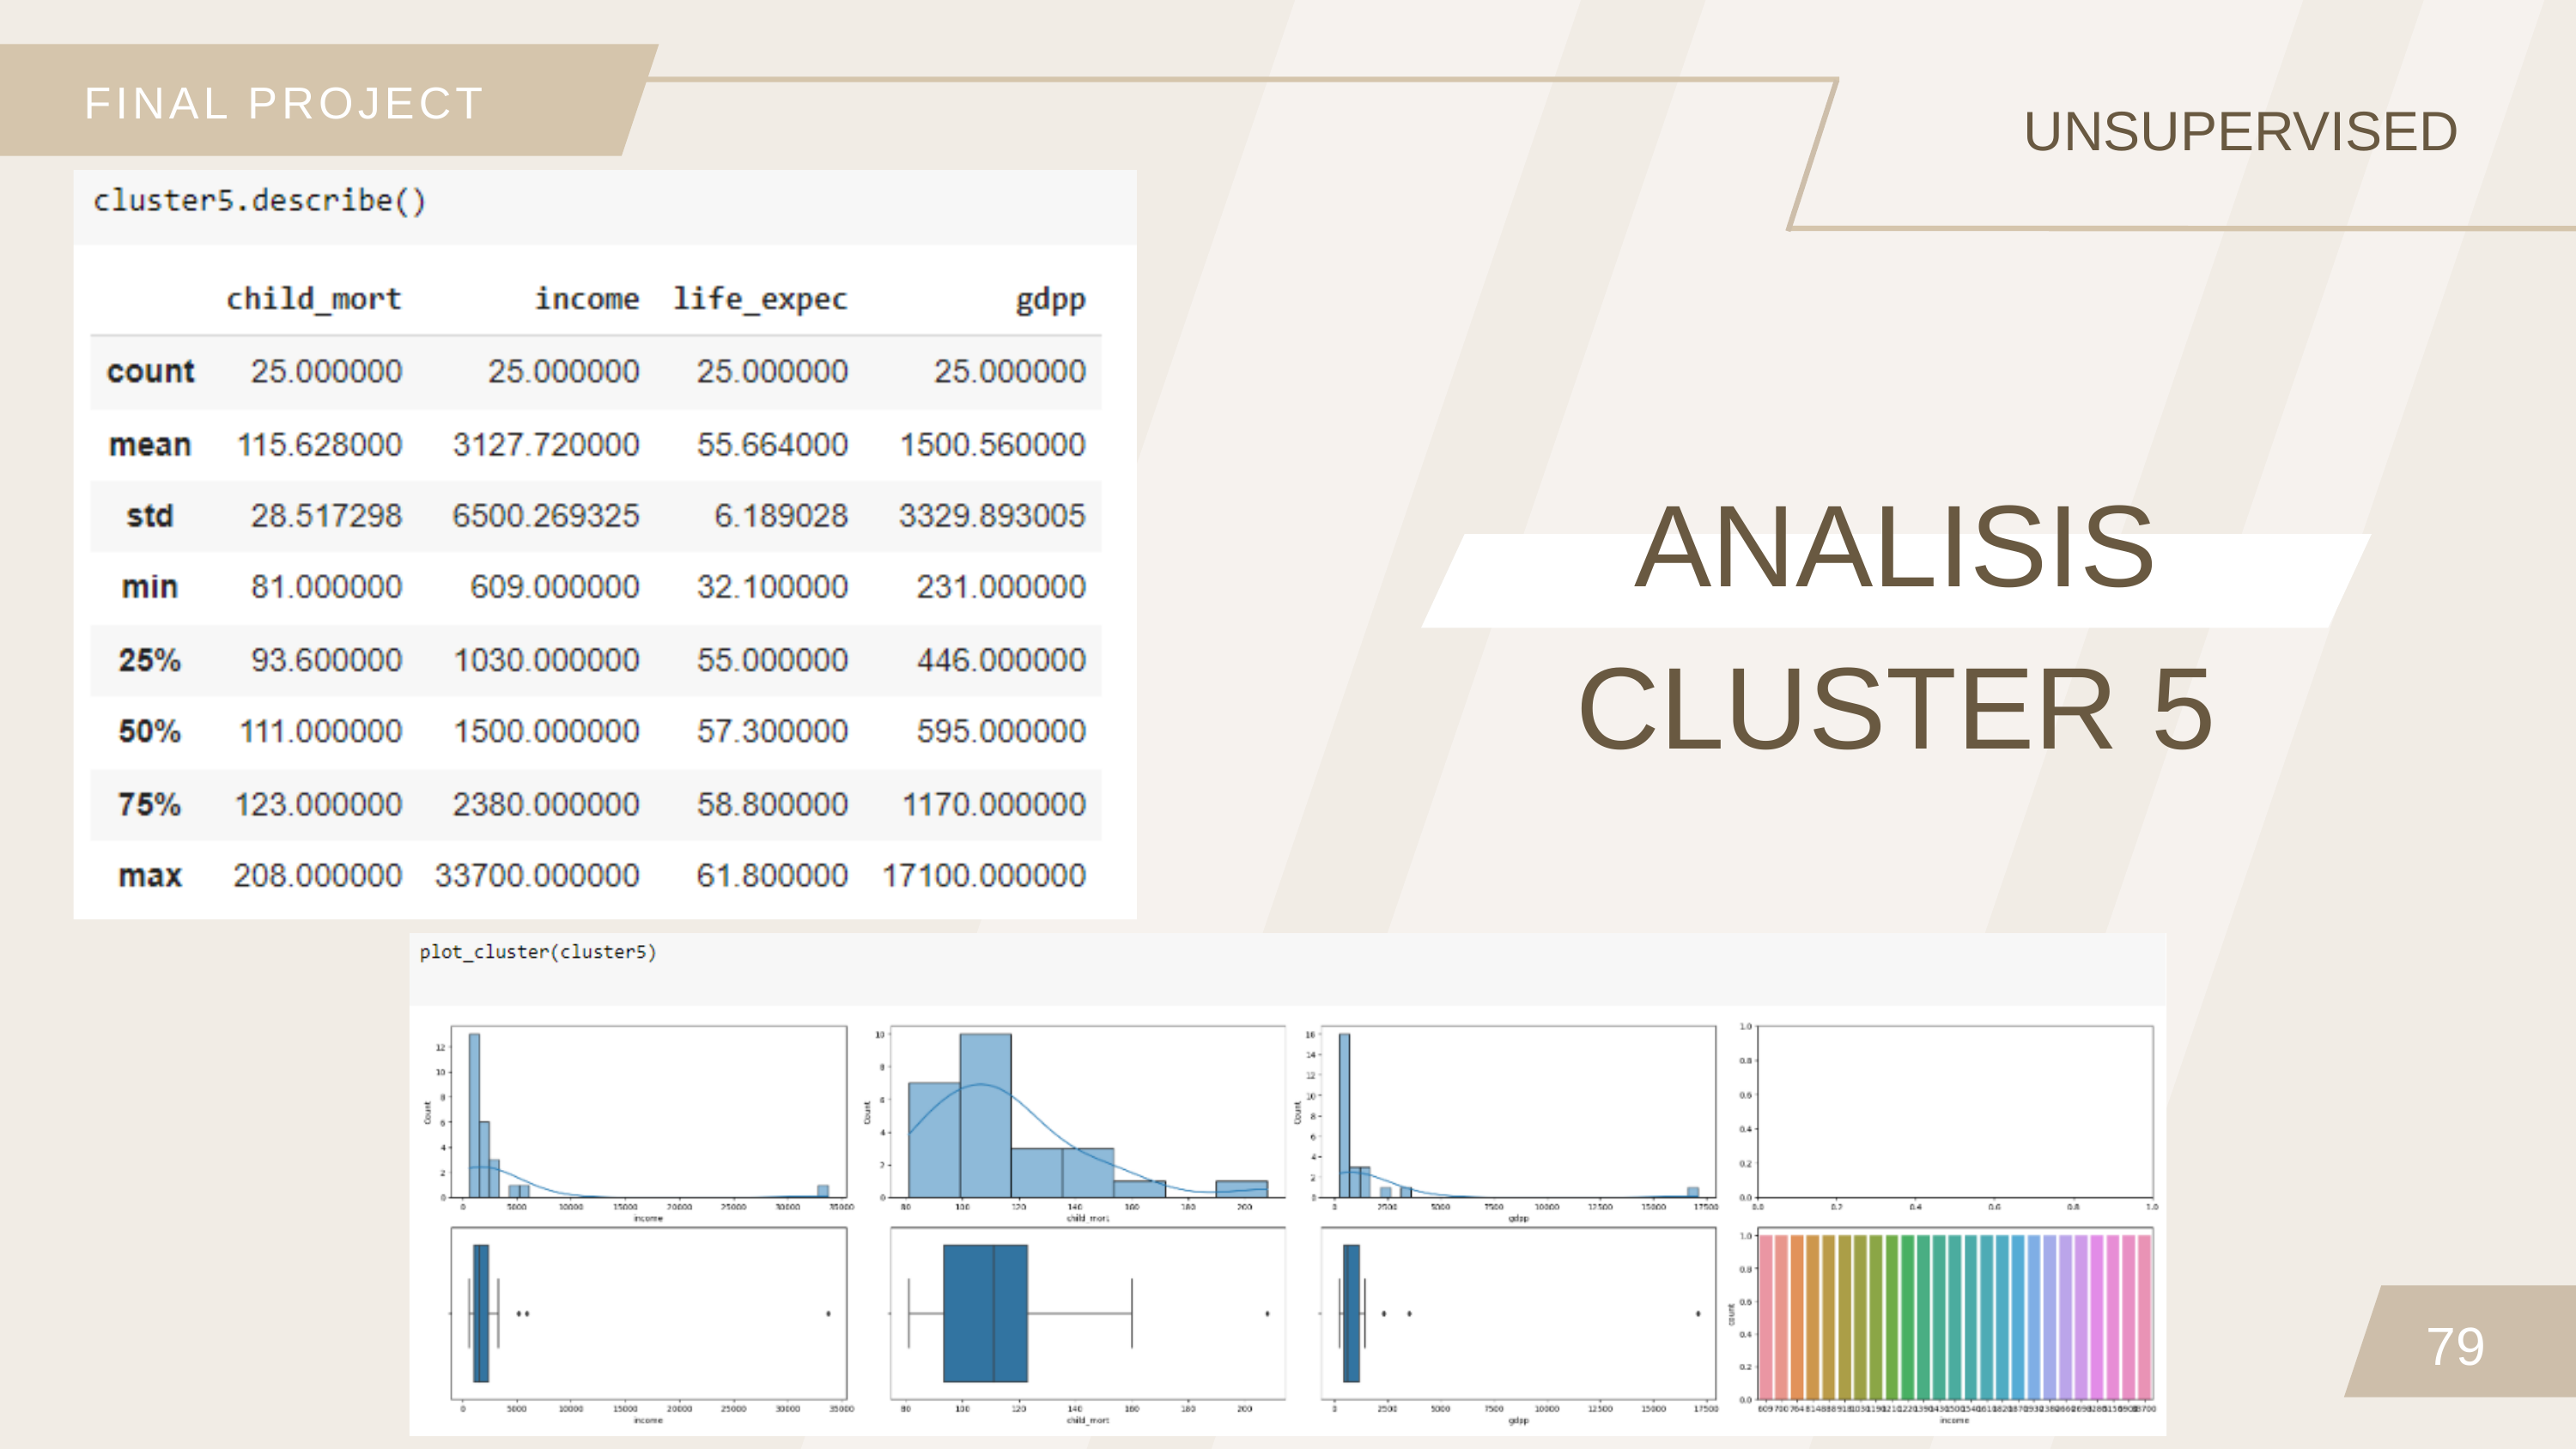

FINAL PROJECT

UNSUPERVISED

ANALISIS CLUSTER 5

79